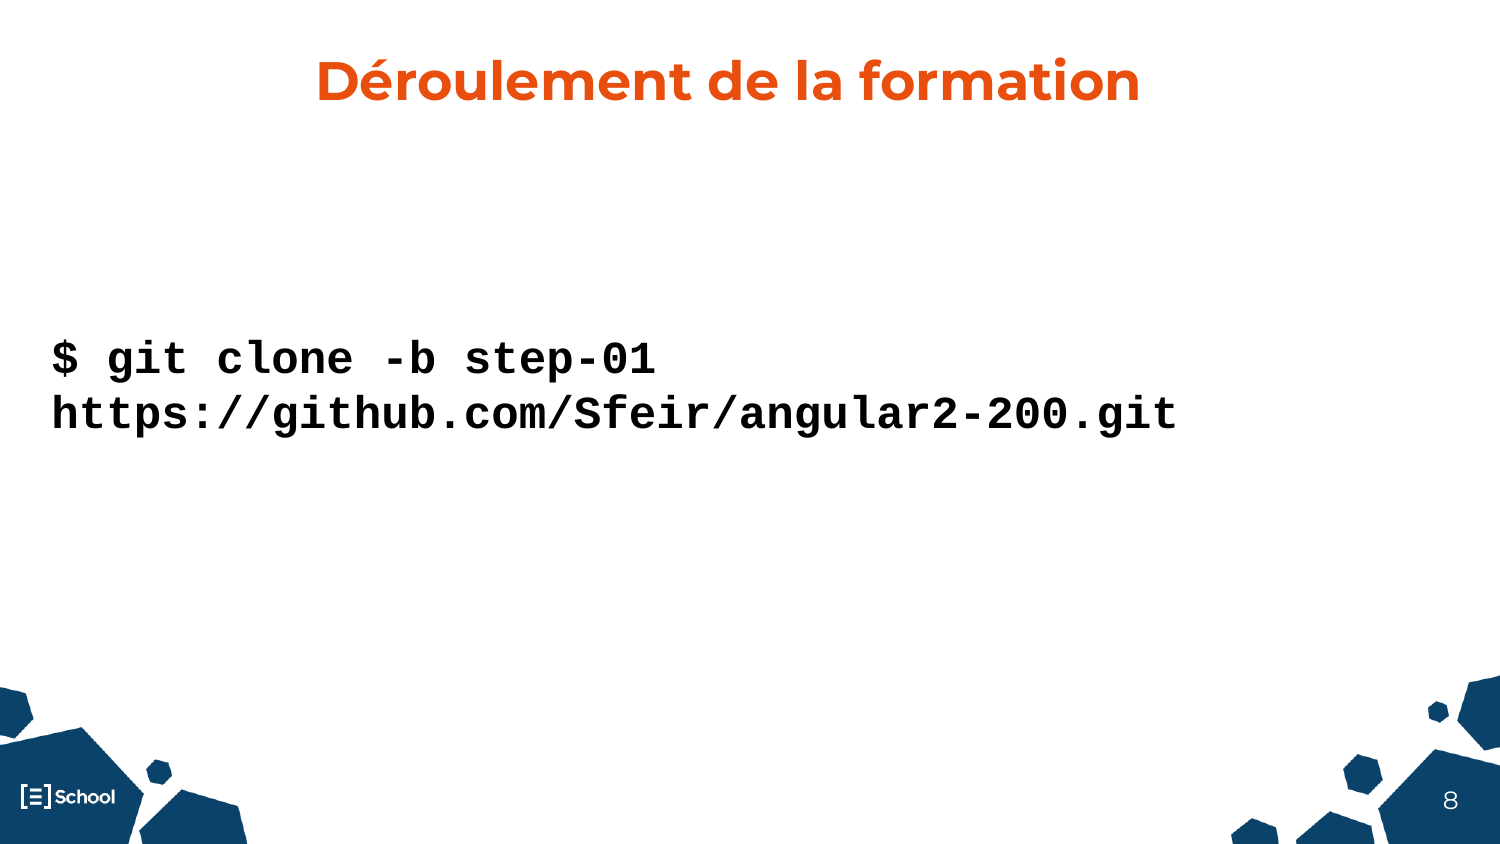

Déroulement de la formation
$ git clone -b step-01 https://github.com/Sfeir/angular2-200.git
8